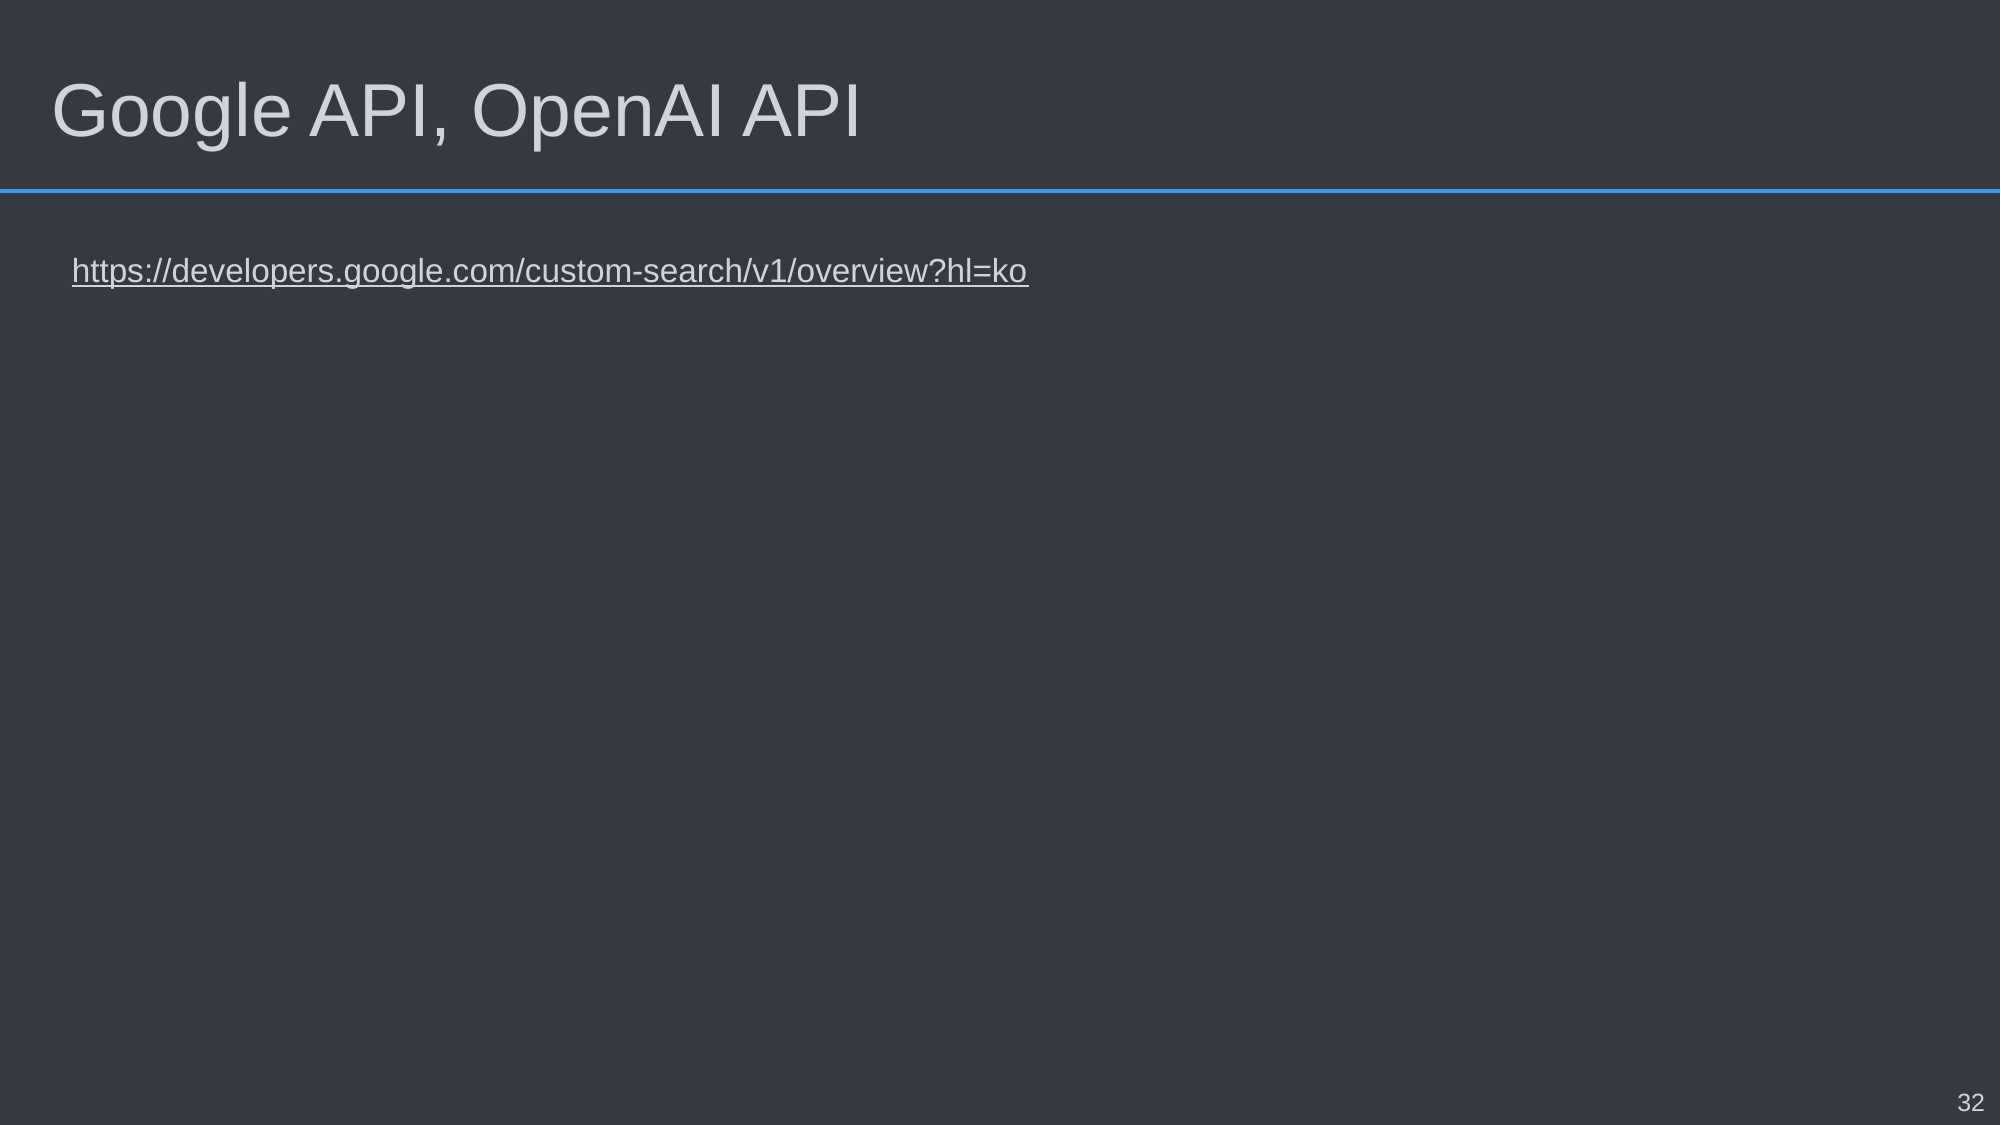

# Google API, OpenAI API
https://developers.google.com/custom-search/v1/overview?hl=ko
32